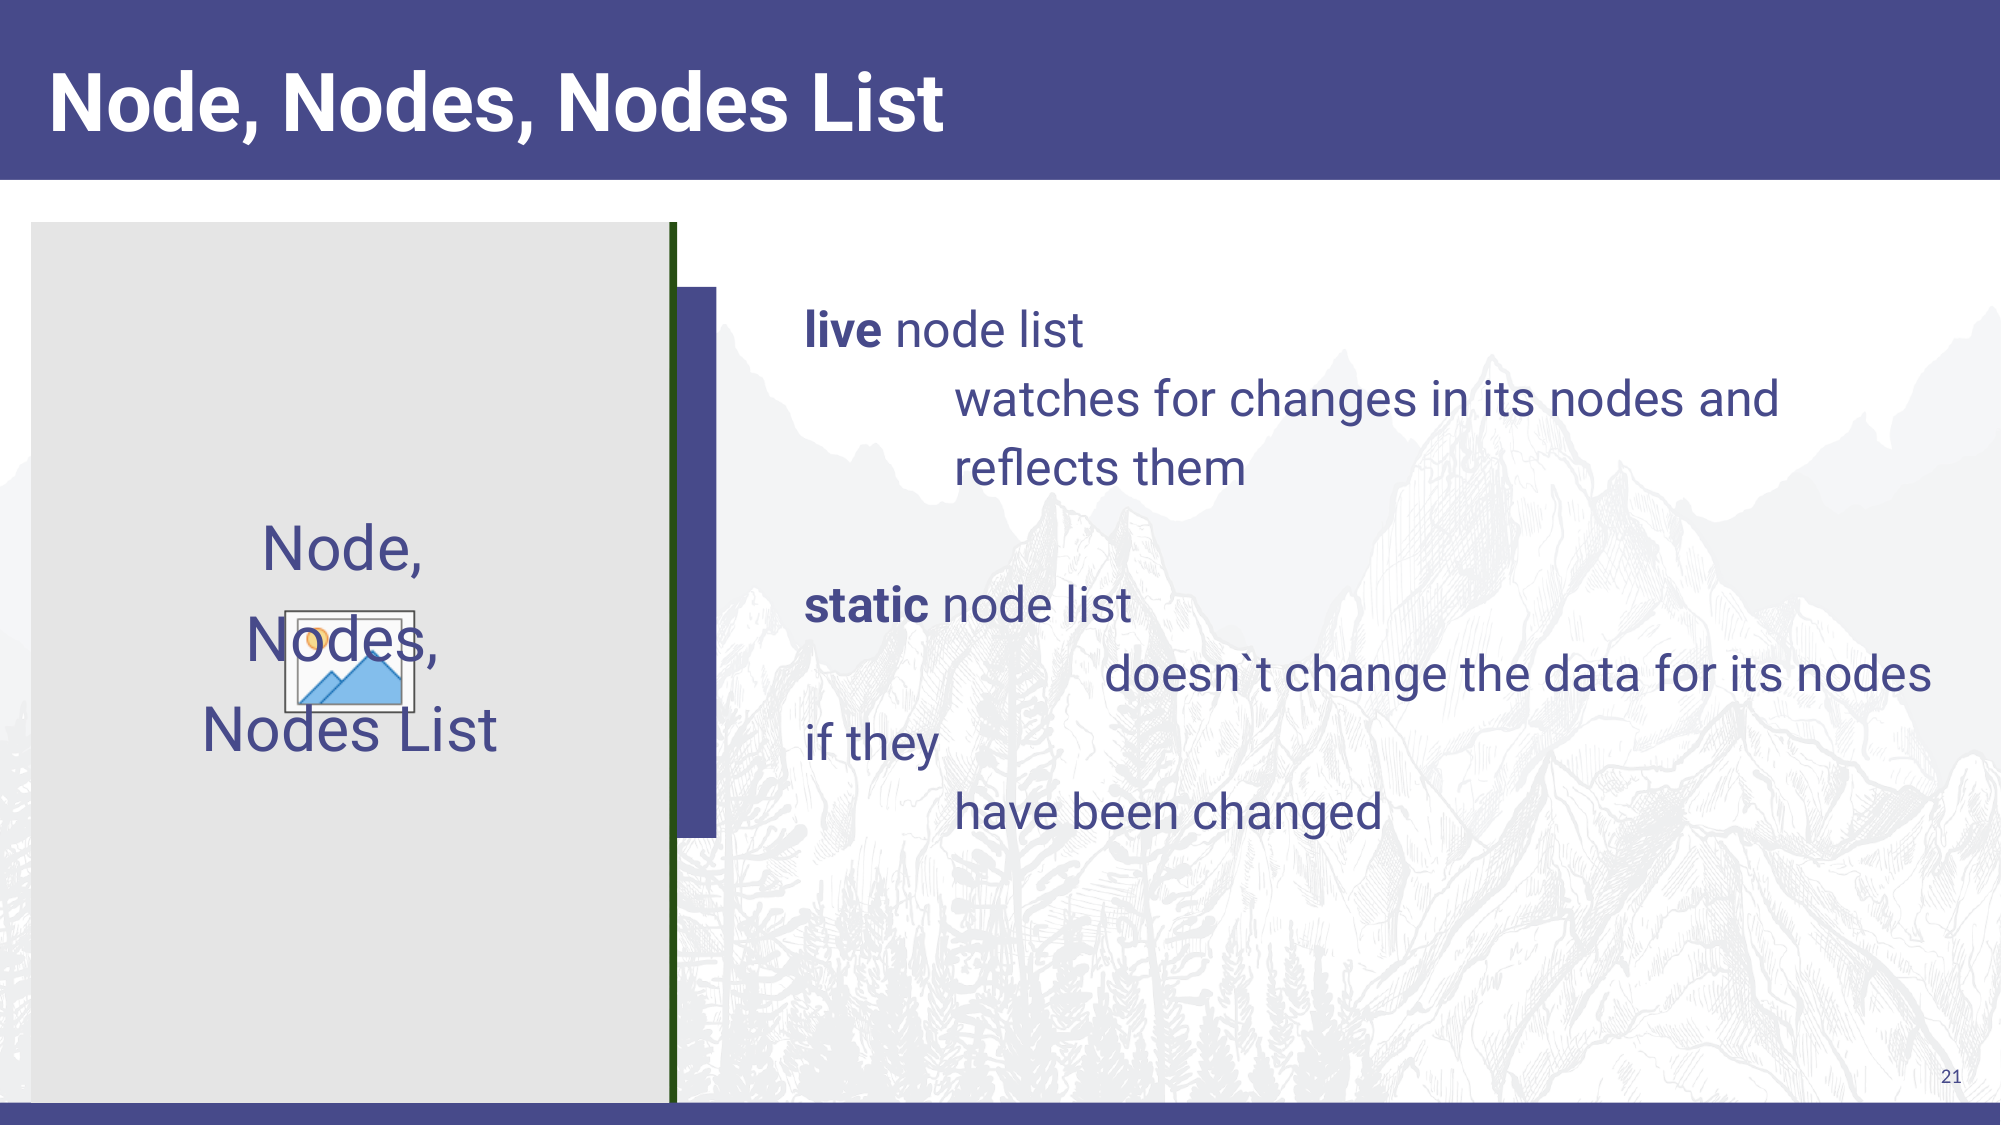

# Node, Nodes, Nodes List

live node list
watches for changes in its nodes and reflects them

static node list
		doesn`t change the data for its nodes if they
have been changed

Node,
Nodes,
Nodes List

21